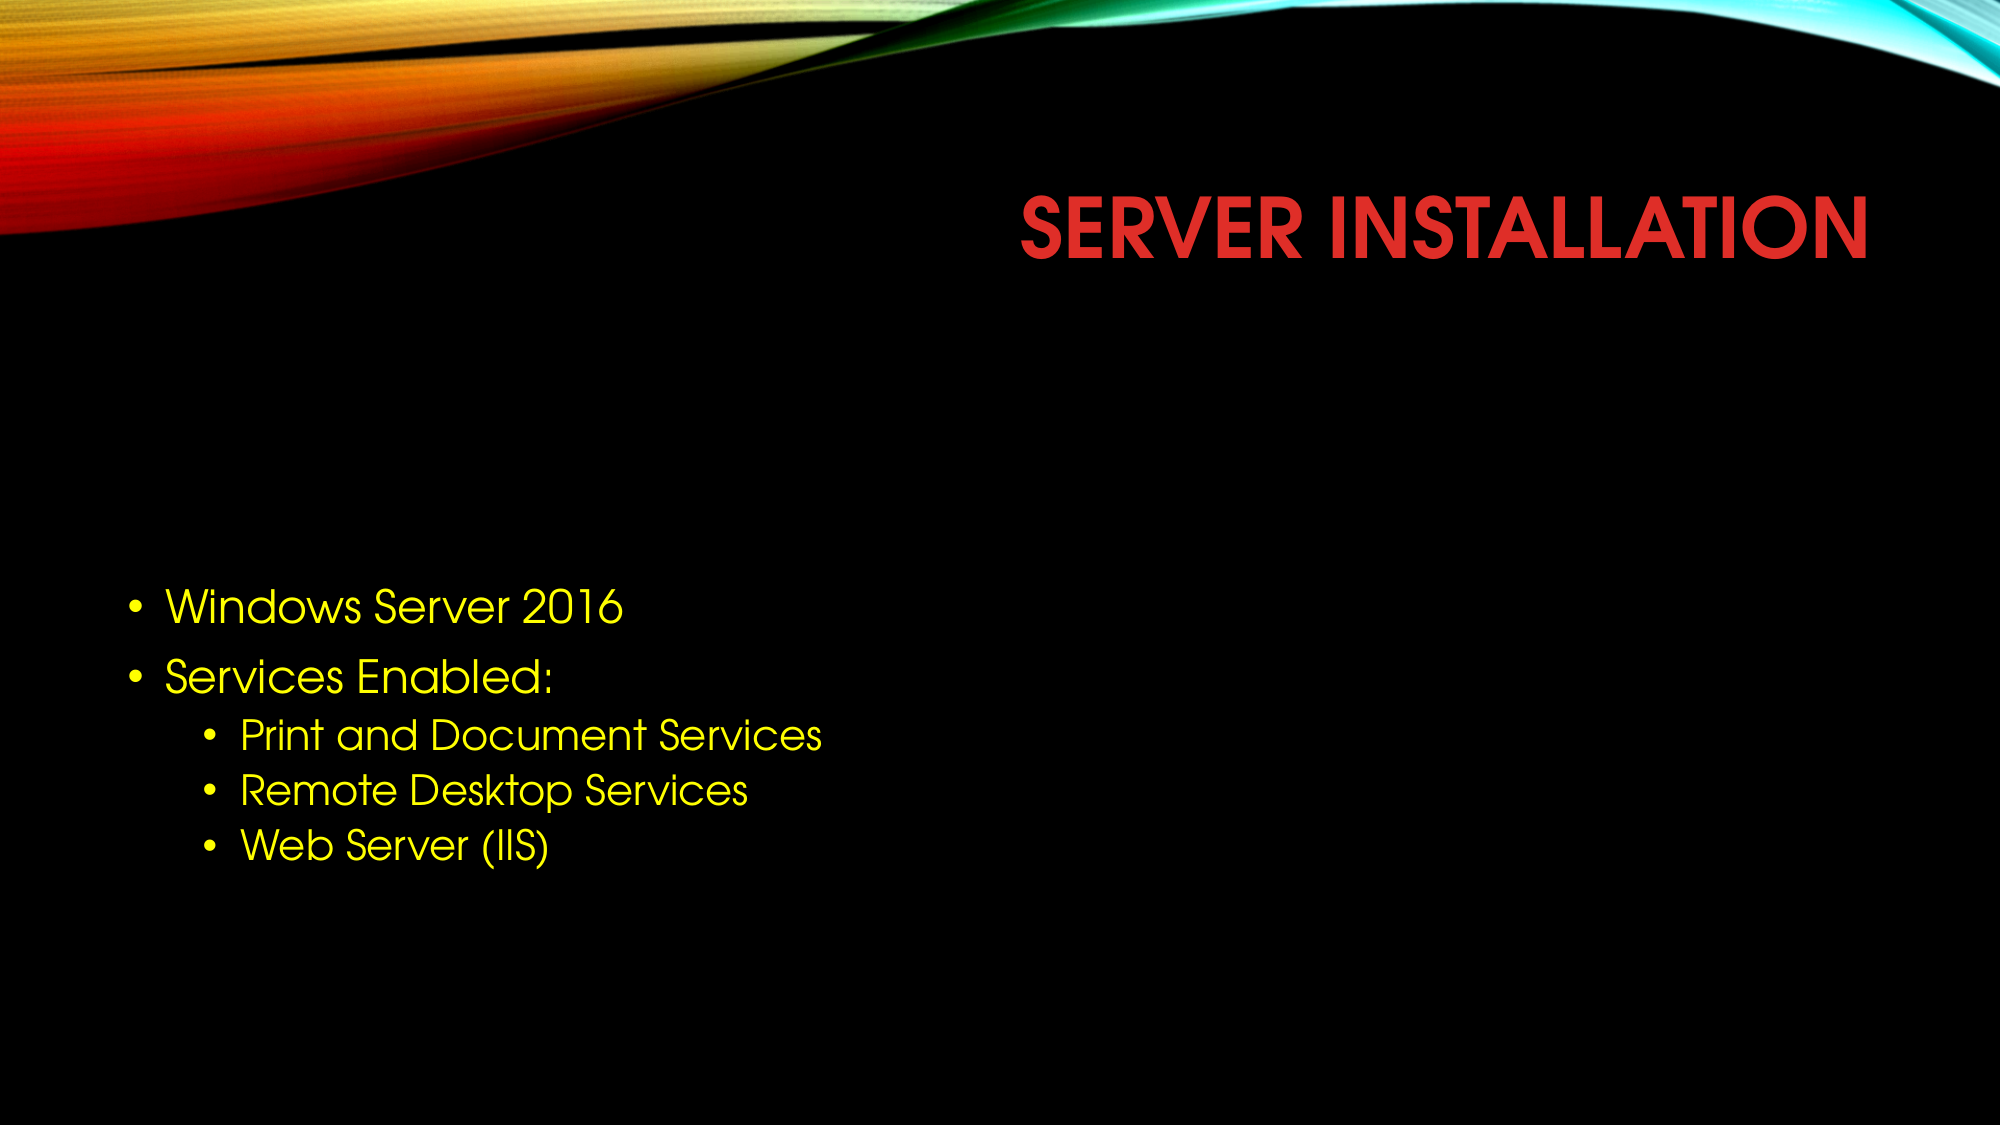

# Server Installation

Windows Server 2016
Services Enabled:
Print and Document Services
Remote Desktop Services
Web Server (IIS)